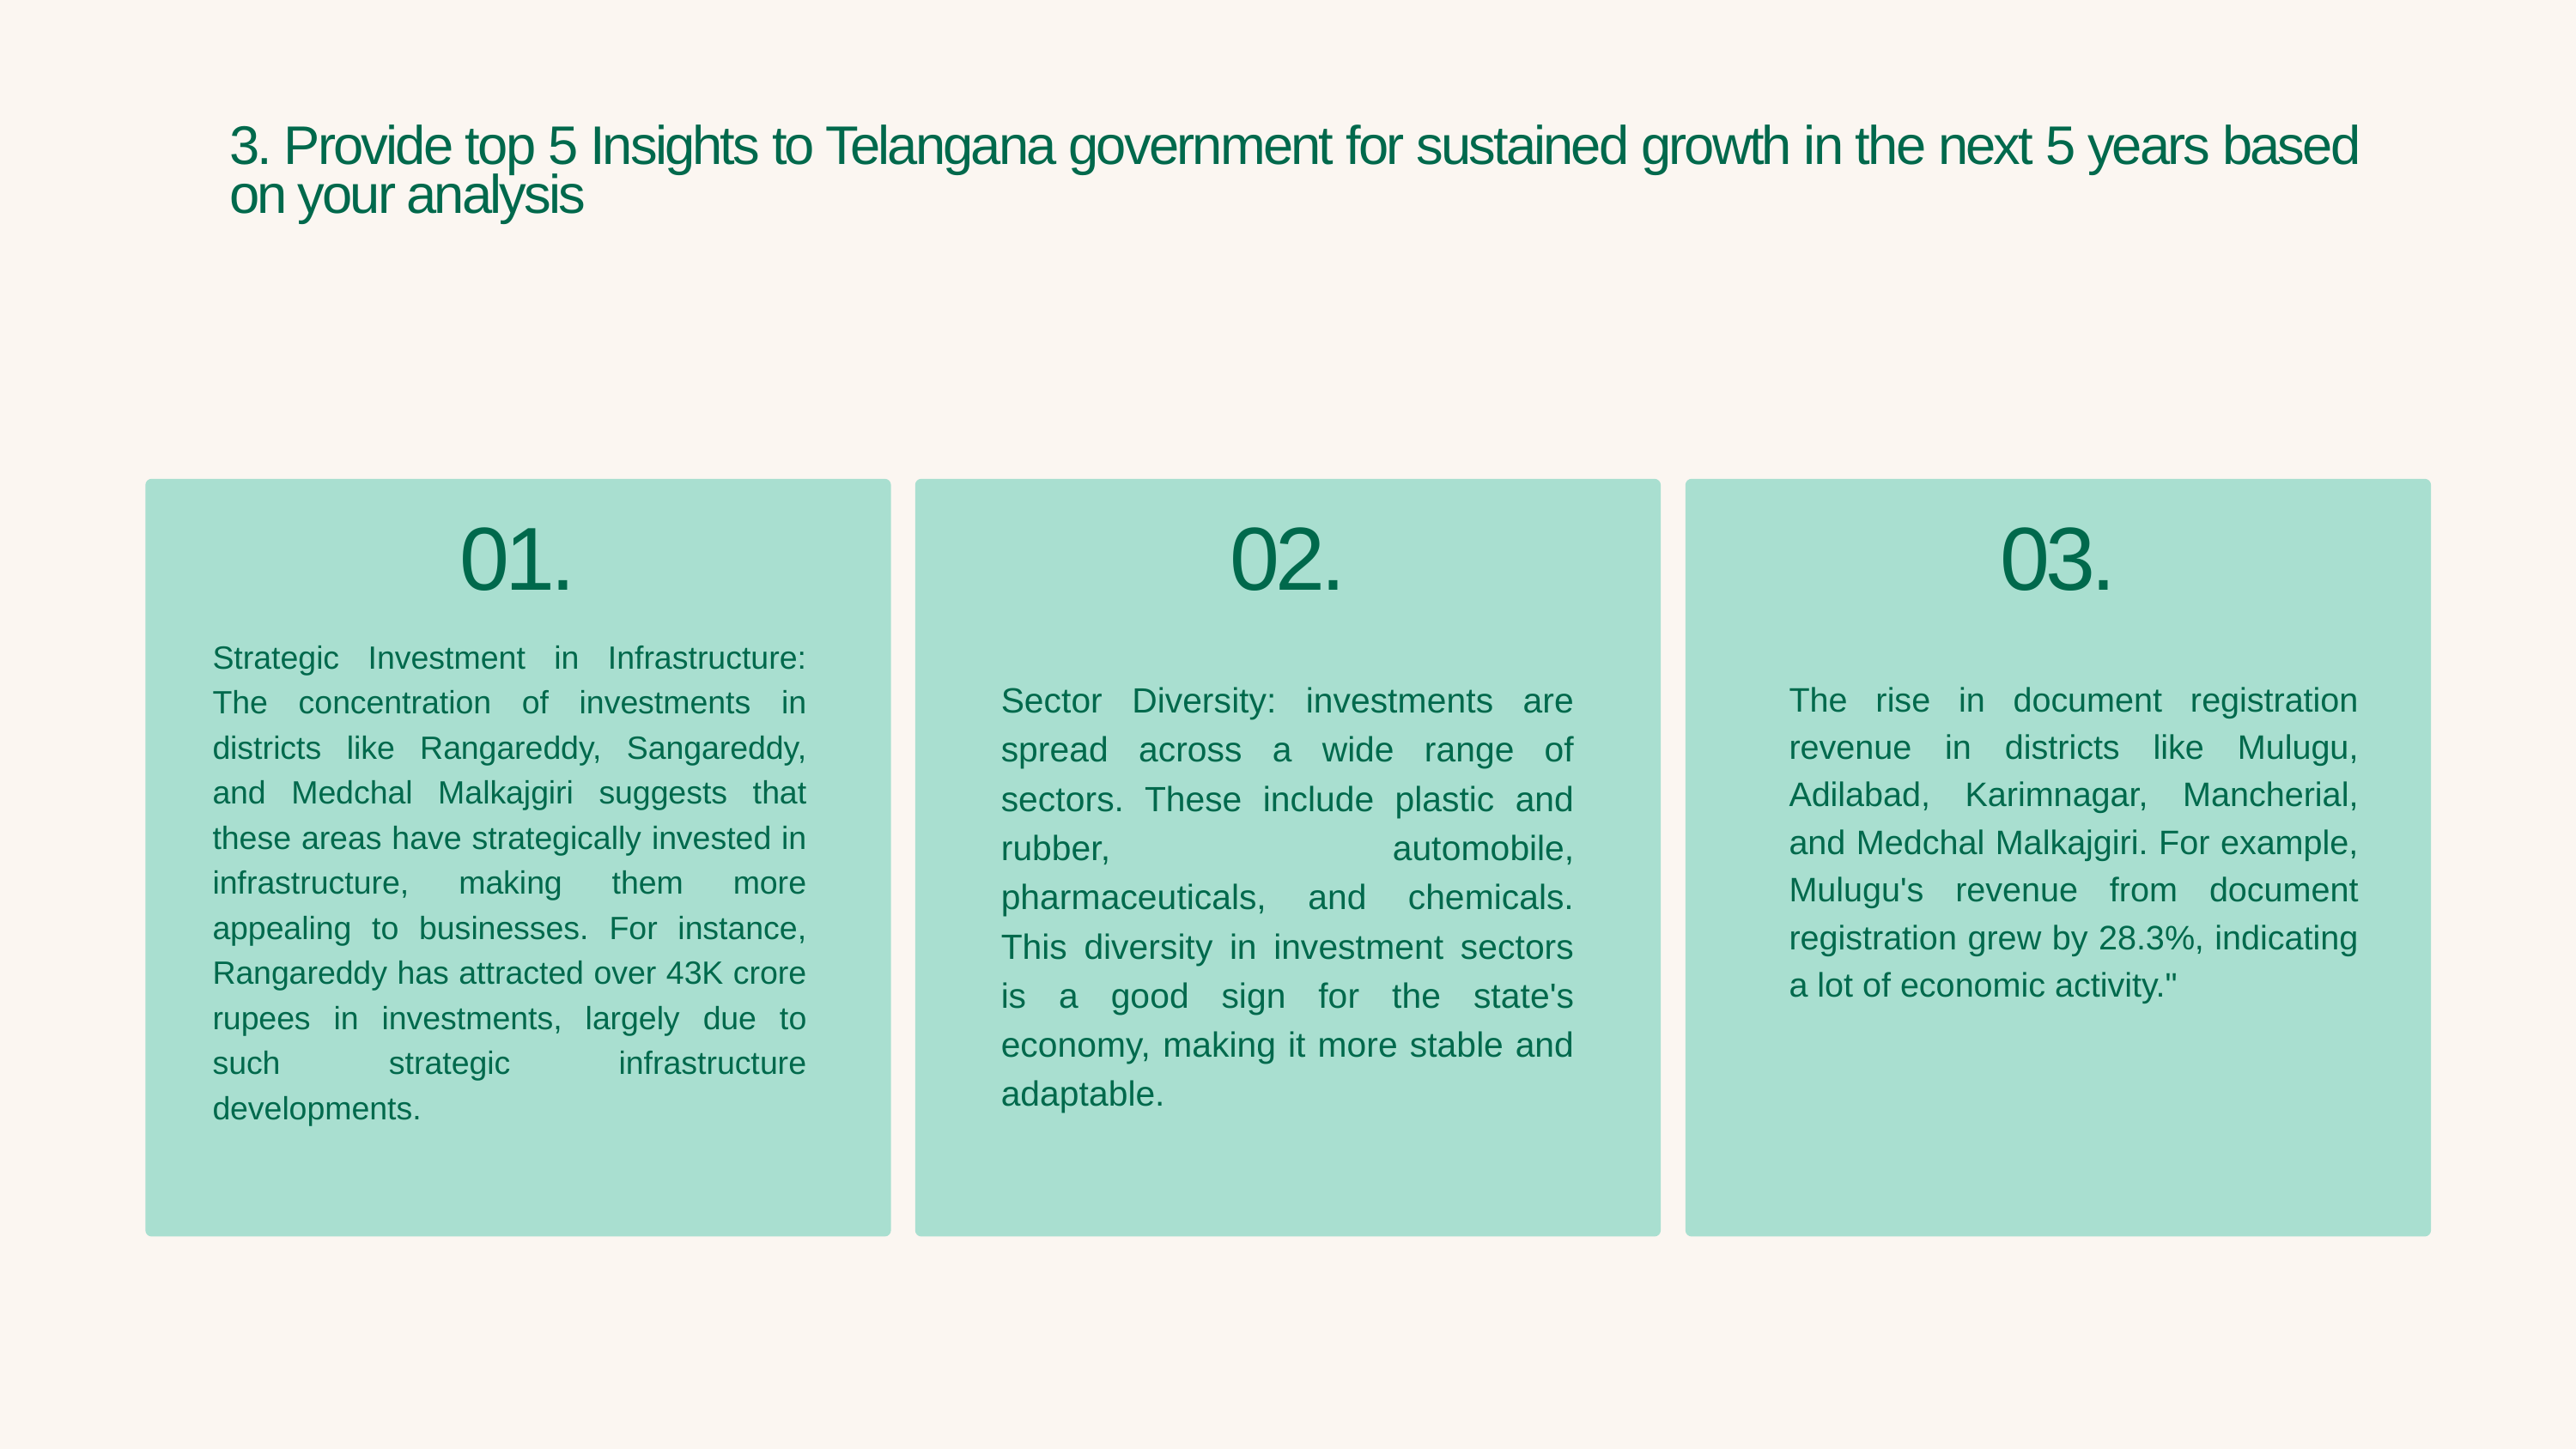

3. Provide top 5 Insights to Telangana government for sustained growth in the next 5 years based on your analysis

01.
02.
03.
Strategic Investment in Infrastructure: The concentration of investments in districts like Rangareddy, Sangareddy, and Medchal Malkajgiri suggests that these areas have strategically invested in infrastructure, making them more appealing to businesses. For instance, Rangareddy has attracted over 43K crore rupees in investments, largely due to such strategic infrastructure developments.
Sector Diversity: investments are spread across a wide range of sectors. These include plastic and rubber, automobile, pharmaceuticals, and chemicals. This diversity in investment sectors is a good sign for the state's economy, making it more stable and adaptable.
The rise in document registration revenue in districts like Mulugu, Adilabad, Karimnagar, Mancherial, and Medchal Malkajgiri. For example, Mulugu's revenue from document registration grew by 28.3%, indicating a lot of economic activity."